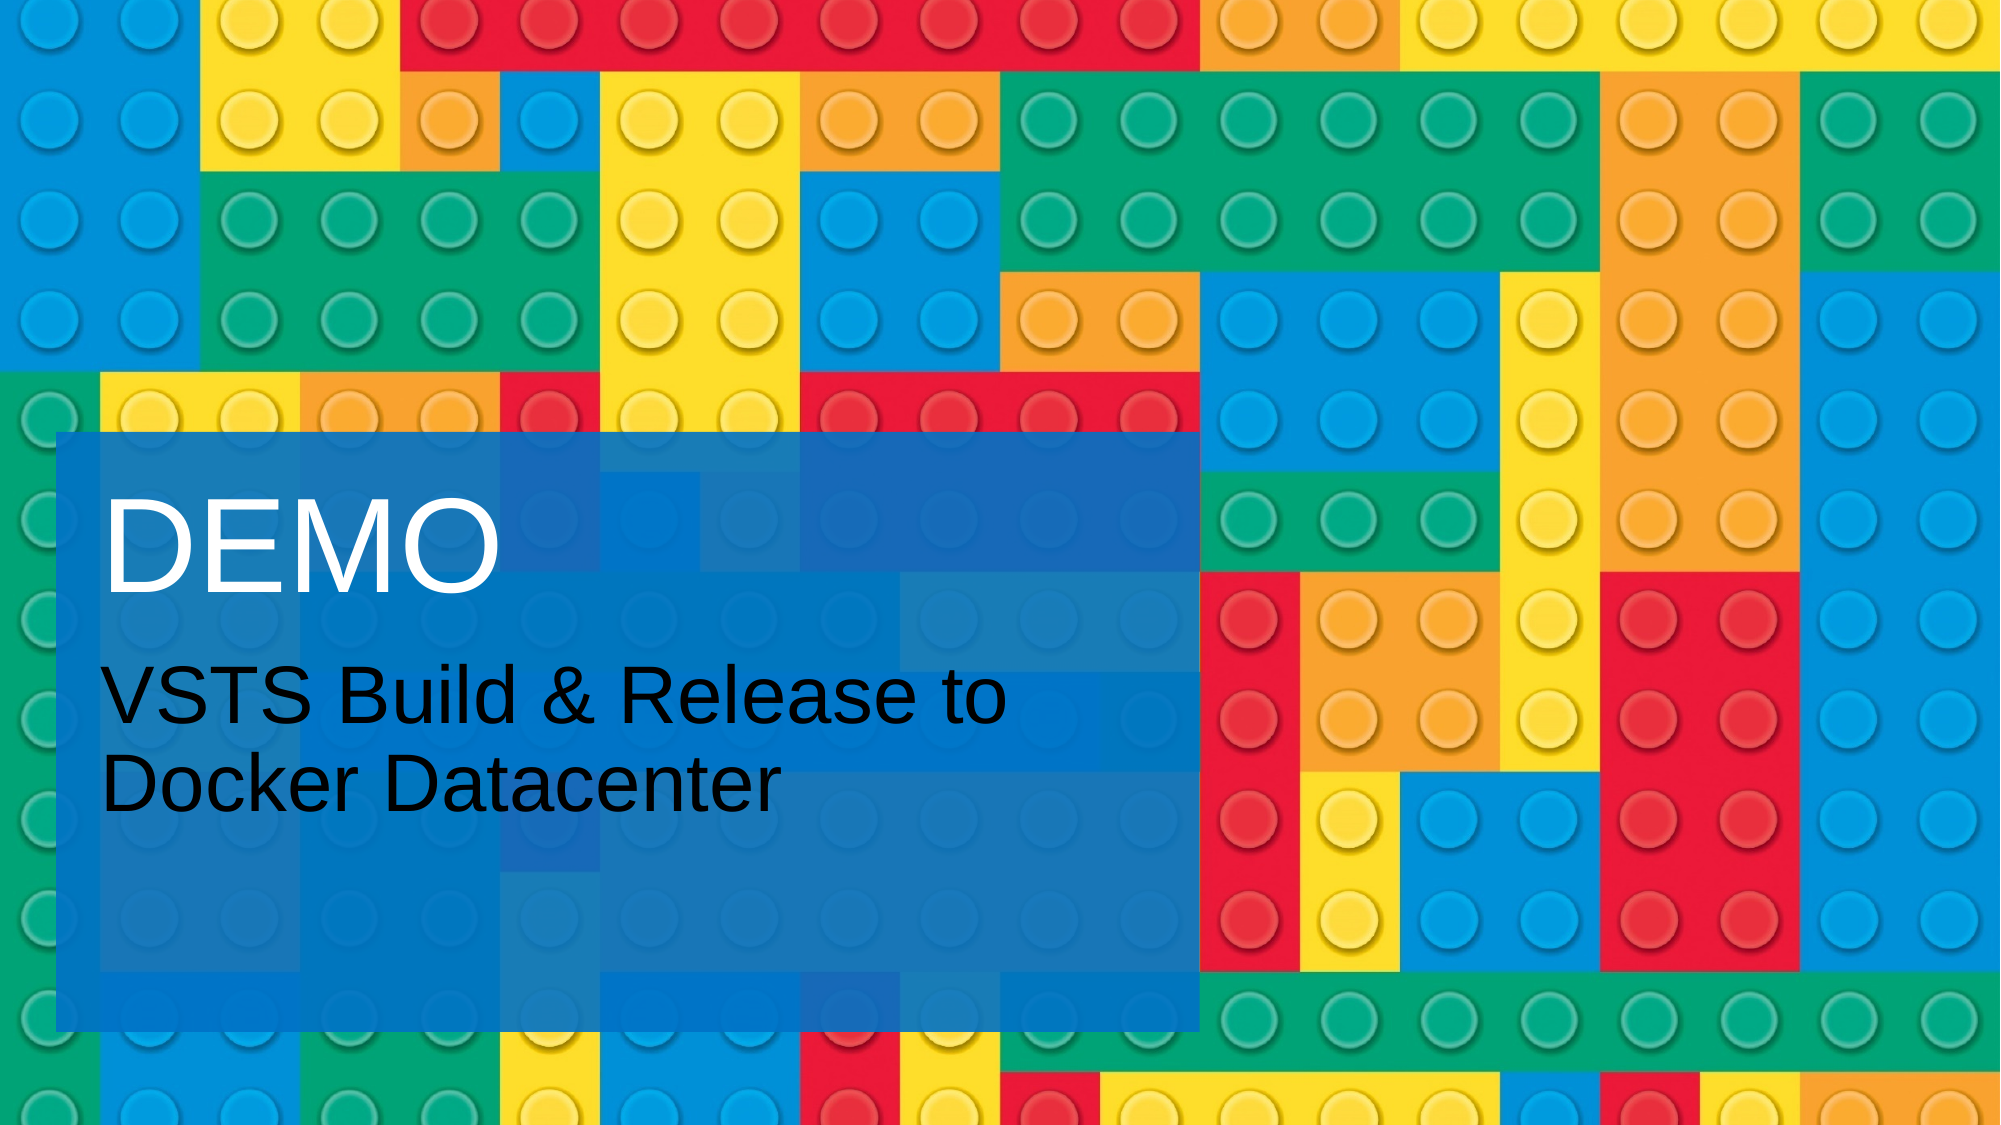

VSTS Build & Release to
Docker Datacenter